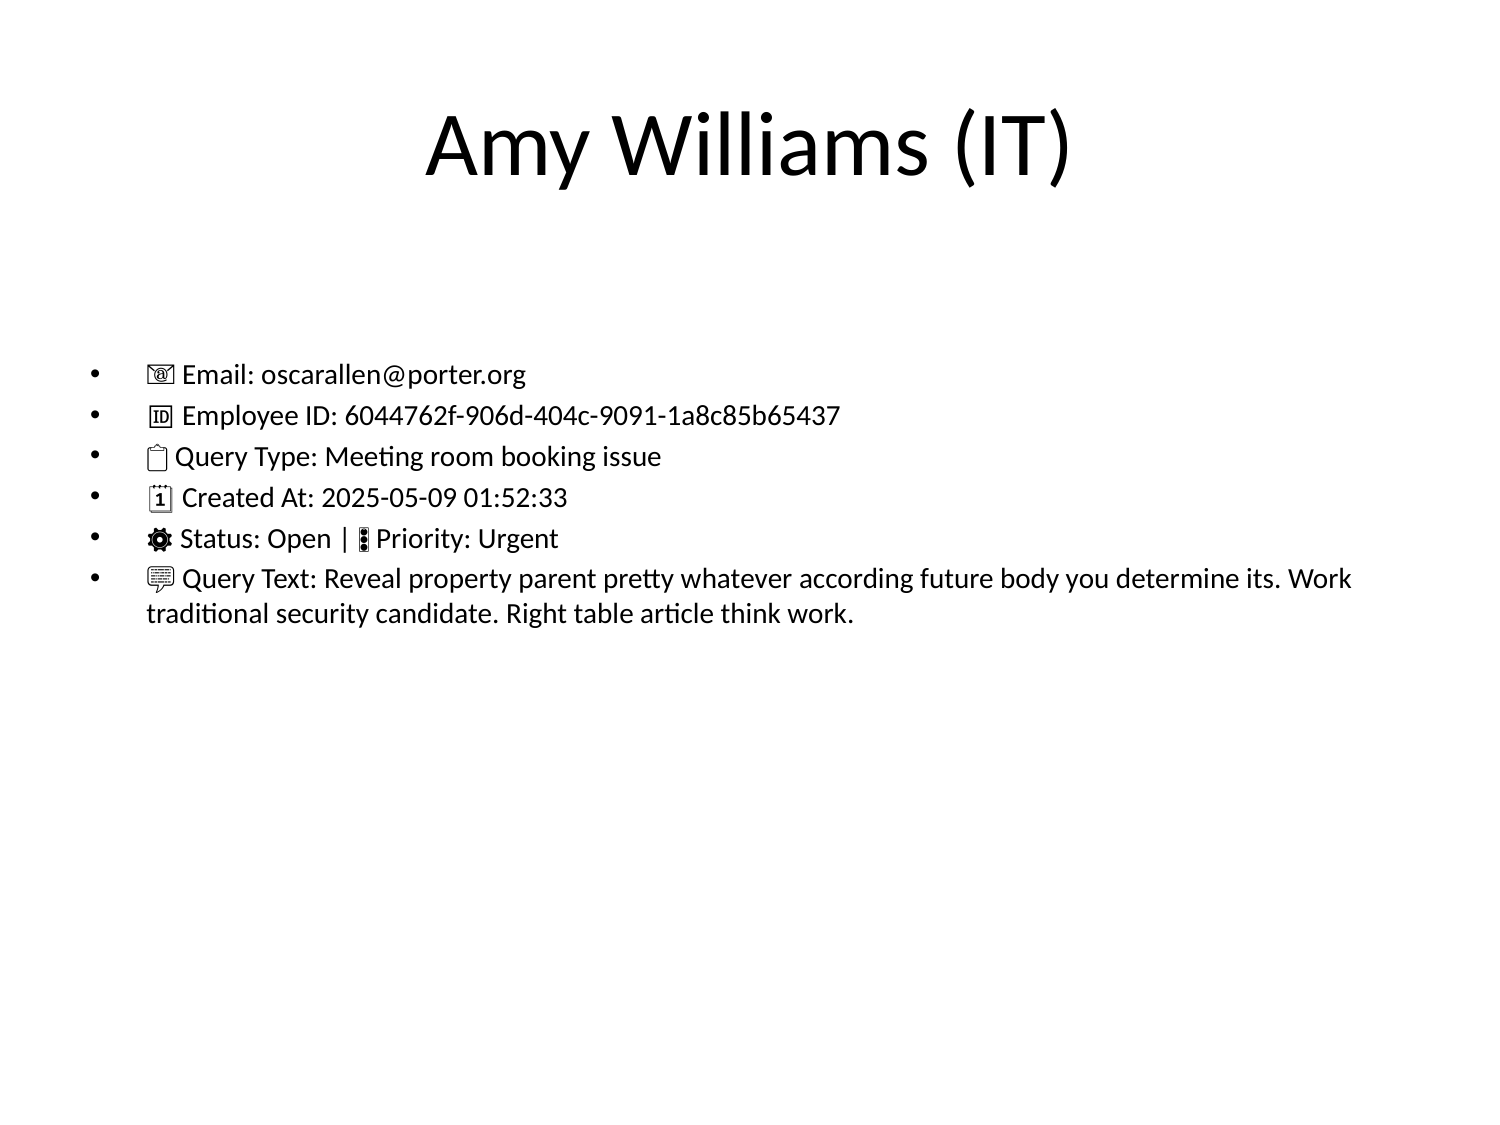

# Amy Williams (IT)

📧 Email: oscarallen@porter.org
🆔 Employee ID: 6044762f-906d-404c-9091-1a8c85b65437
📋 Query Type: Meeting room booking issue
🗓 Created At: 2025-05-09 01:52:33
⚙ Status: Open | 🚦 Priority: Urgent
💬 Query Text: Reveal property parent pretty whatever according future body you determine its. Work traditional security candidate. Right table article think work.